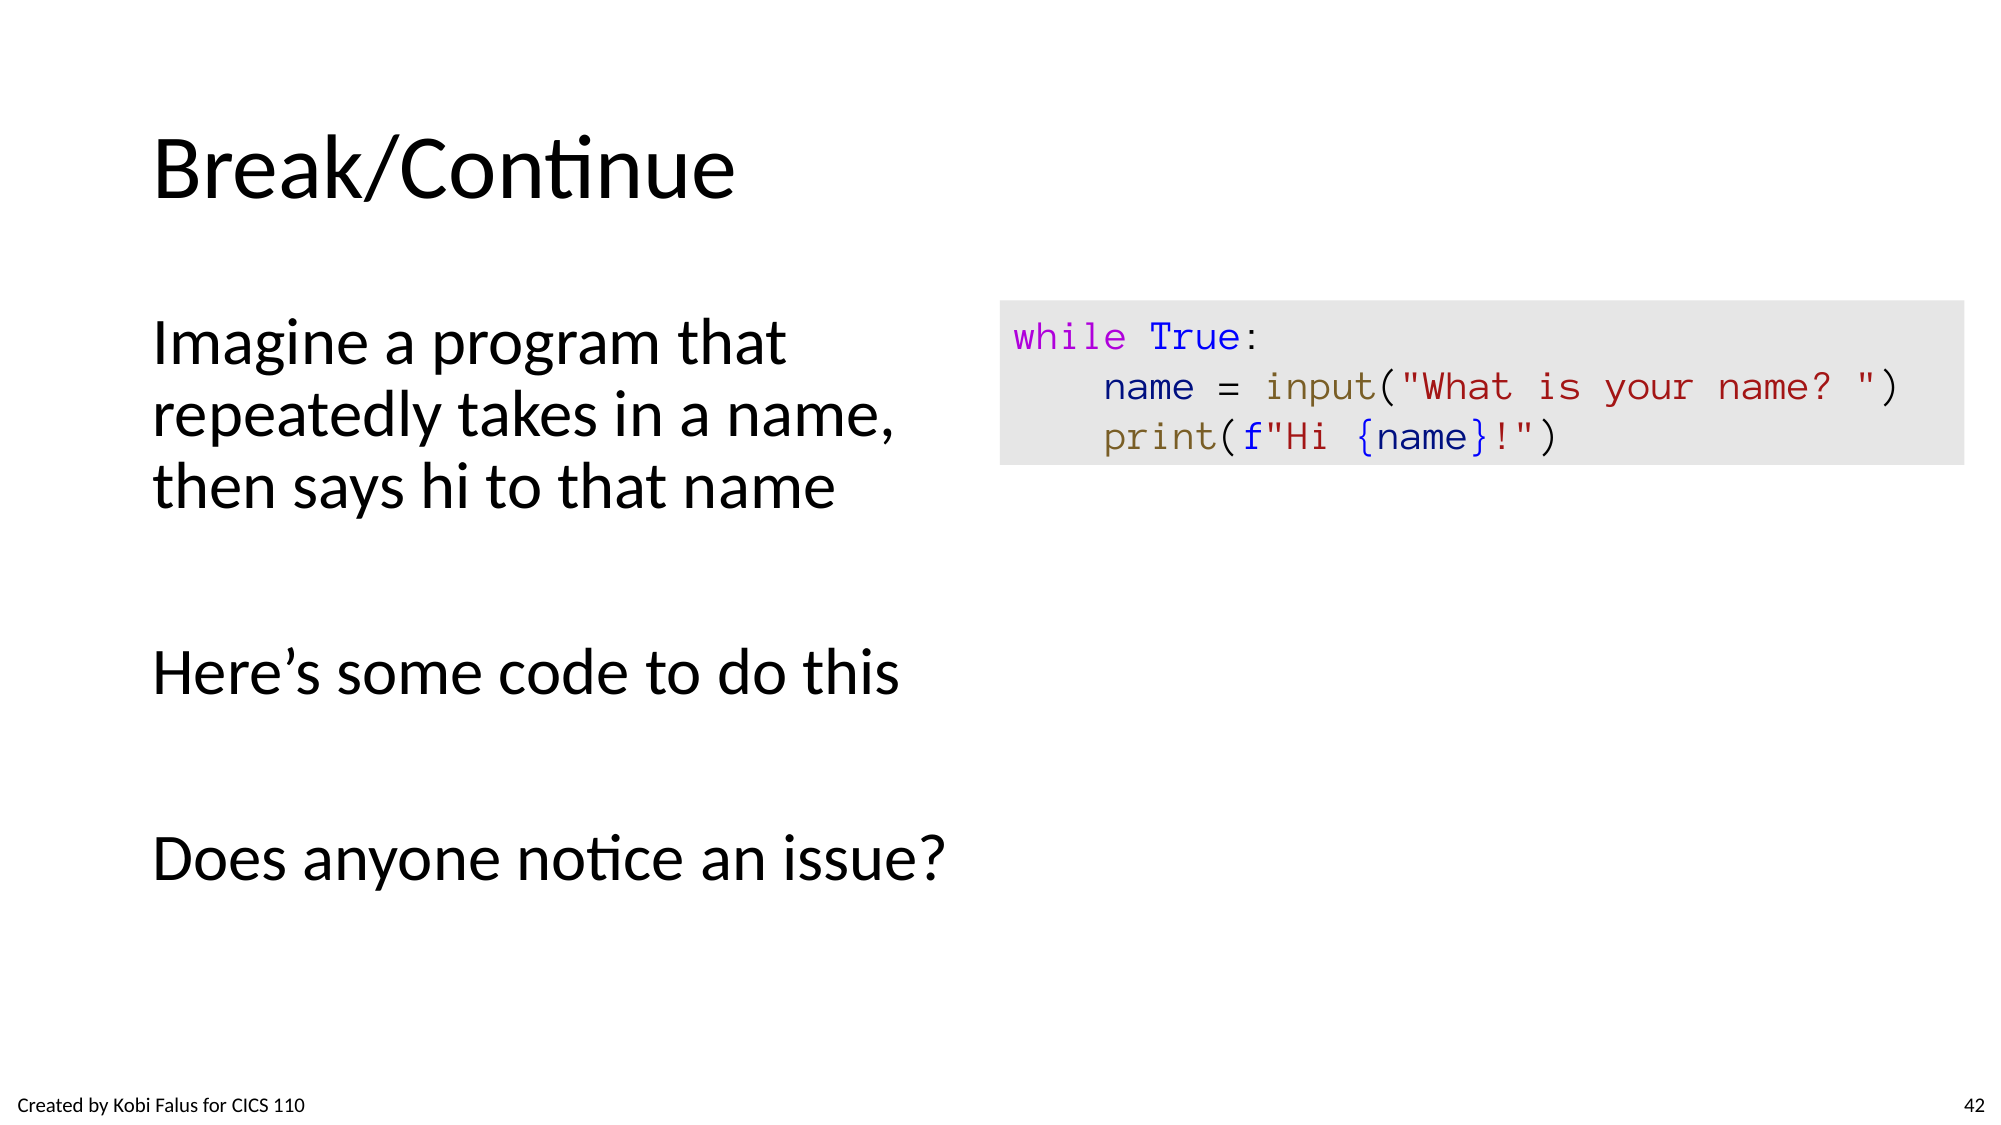

# Break/Continue
Imagine a program that repeatedly takes in a name, then says hi to that name

Here’s some code to do this

Does anyone notice an issue?
while True:
    name = input("What is your name? ")
    print(f"Hi {name}!")